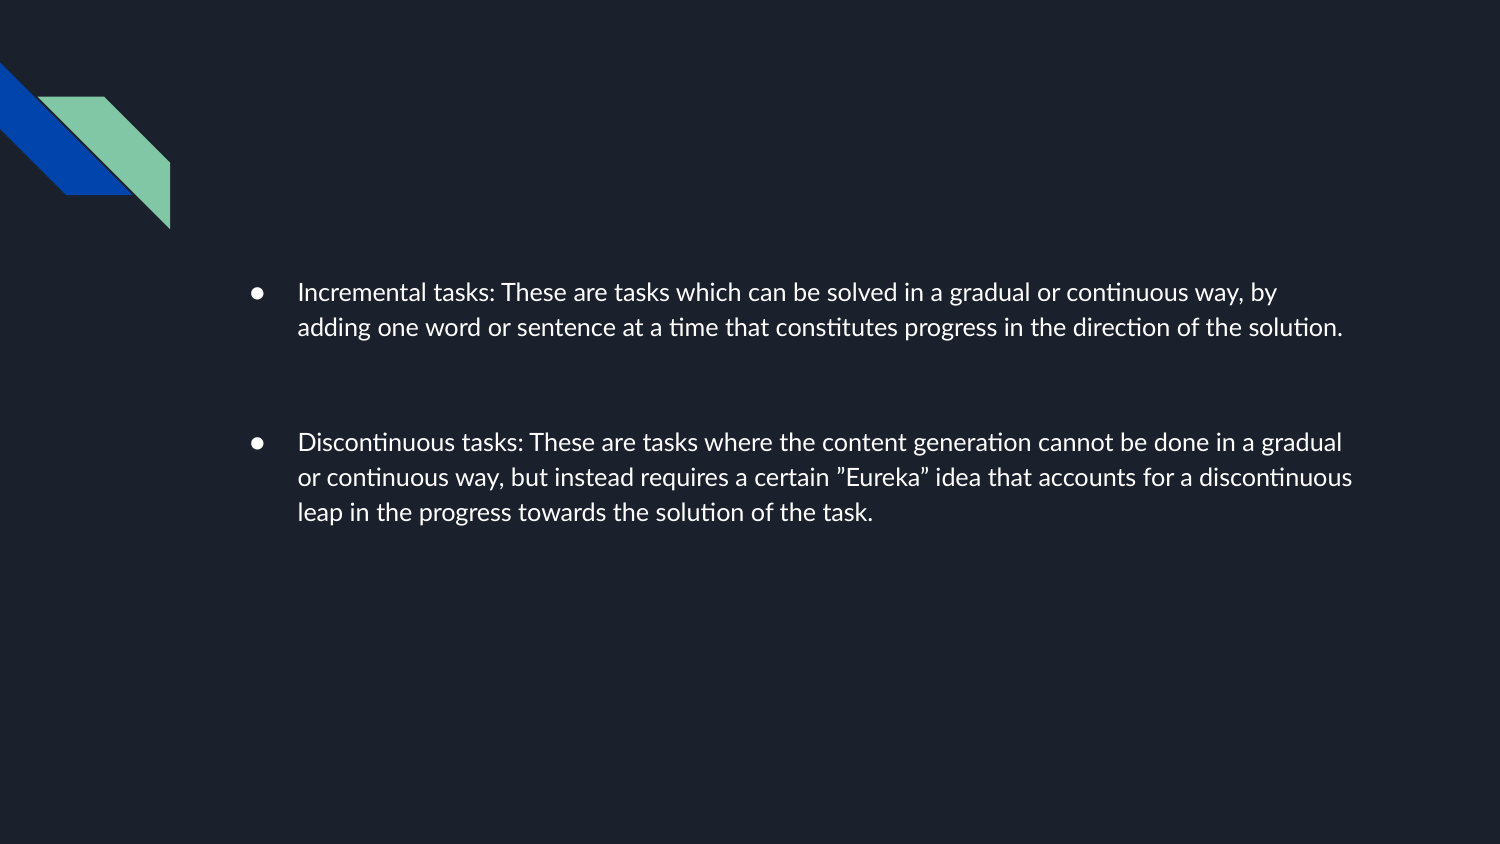

#
Incremental tasks: These are tasks which can be solved in a gradual or continuous way, by adding one word or sentence at a time that constitutes progress in the direction of the solution.

Discontinuous tasks: These are tasks where the content generation cannot be done in a gradual or continuous way, but instead requires a certain ”Eureka” idea that accounts for a discontinuous leap in the progress towards the solution of the task.